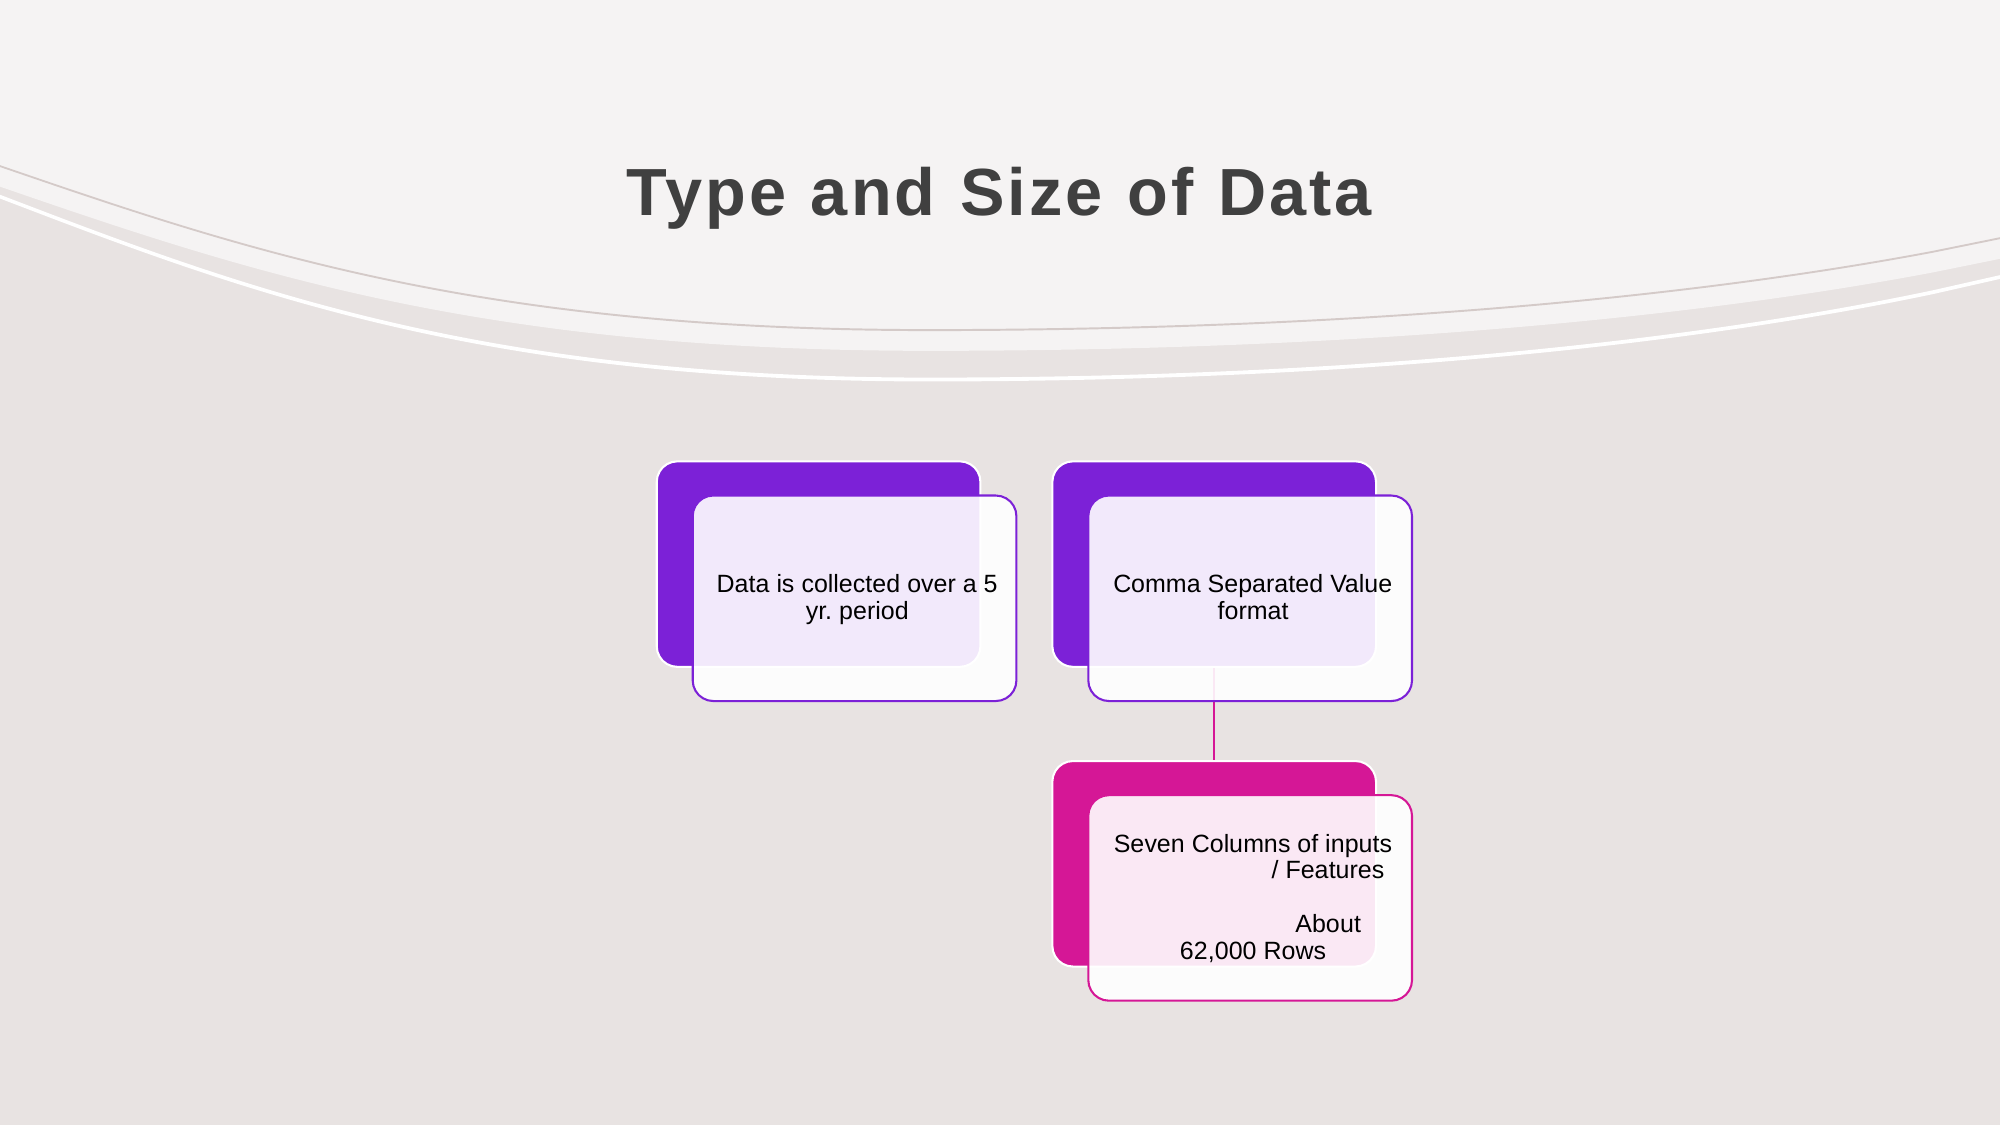

# Type and Size of Data
Data is collected over a 5 yr. period
Comma Separated Value format
Seven Columns of inputs	/ Features		About 62,000 Rows